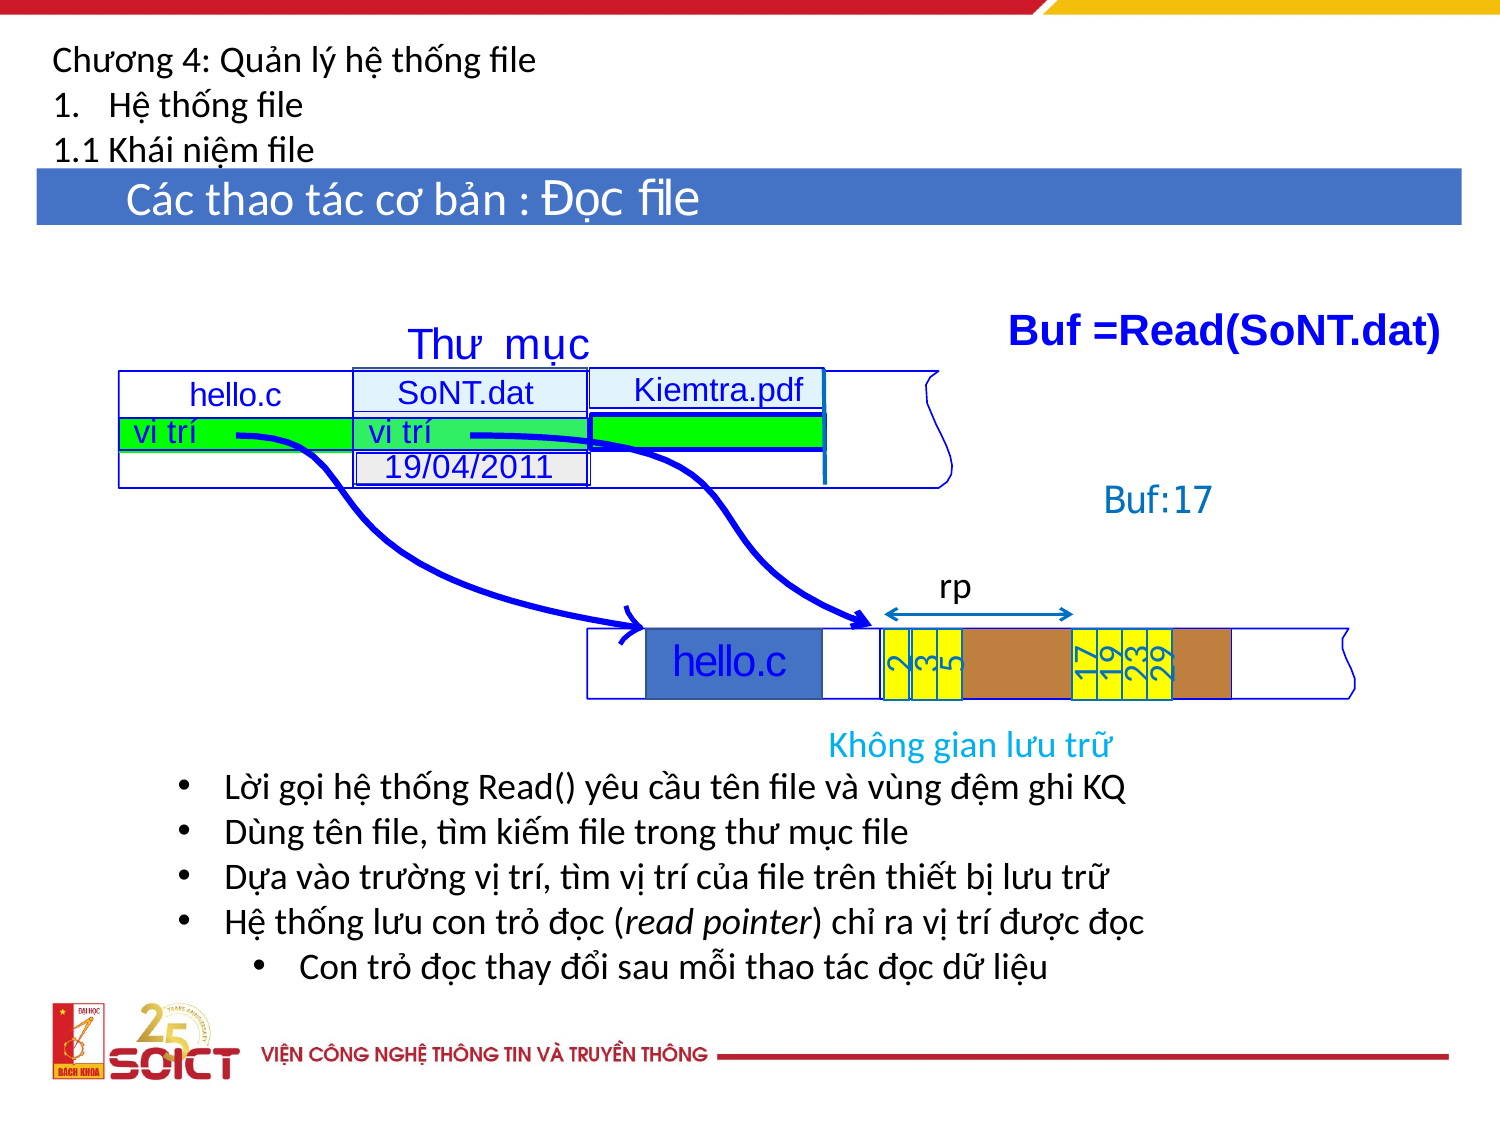

Chương 4: Quản lý hệ thống file
Hệ thống file
1.1 Khái niệm file
Các thao tác cơ bản : Đọc file
Buf =Read(SoNT.dat)
Thư  mục file
Kiemtra.pdf

hello.c

SoNT.dat

vi trí
vi trí

19/04/2011
Buf:17
rp

hello.c

2
5
17
19
29
23
3
Không gian lưu trữ
Lời gọi hệ thống Read() yêu cầu tên file và vùng đệm ghi KQ
Dùng tên file, tìm kiếm file trong thư mục file
Dựa vào trường vị trí, tìm vị trí của file trên thiết bị lưu trữ
Hệ thống lưu con trỏ đọc (read pointer) chỉ ra vị trí được đọc
Con trỏ đọc thay đổi sau mỗi thao tác đọc dữ liệu